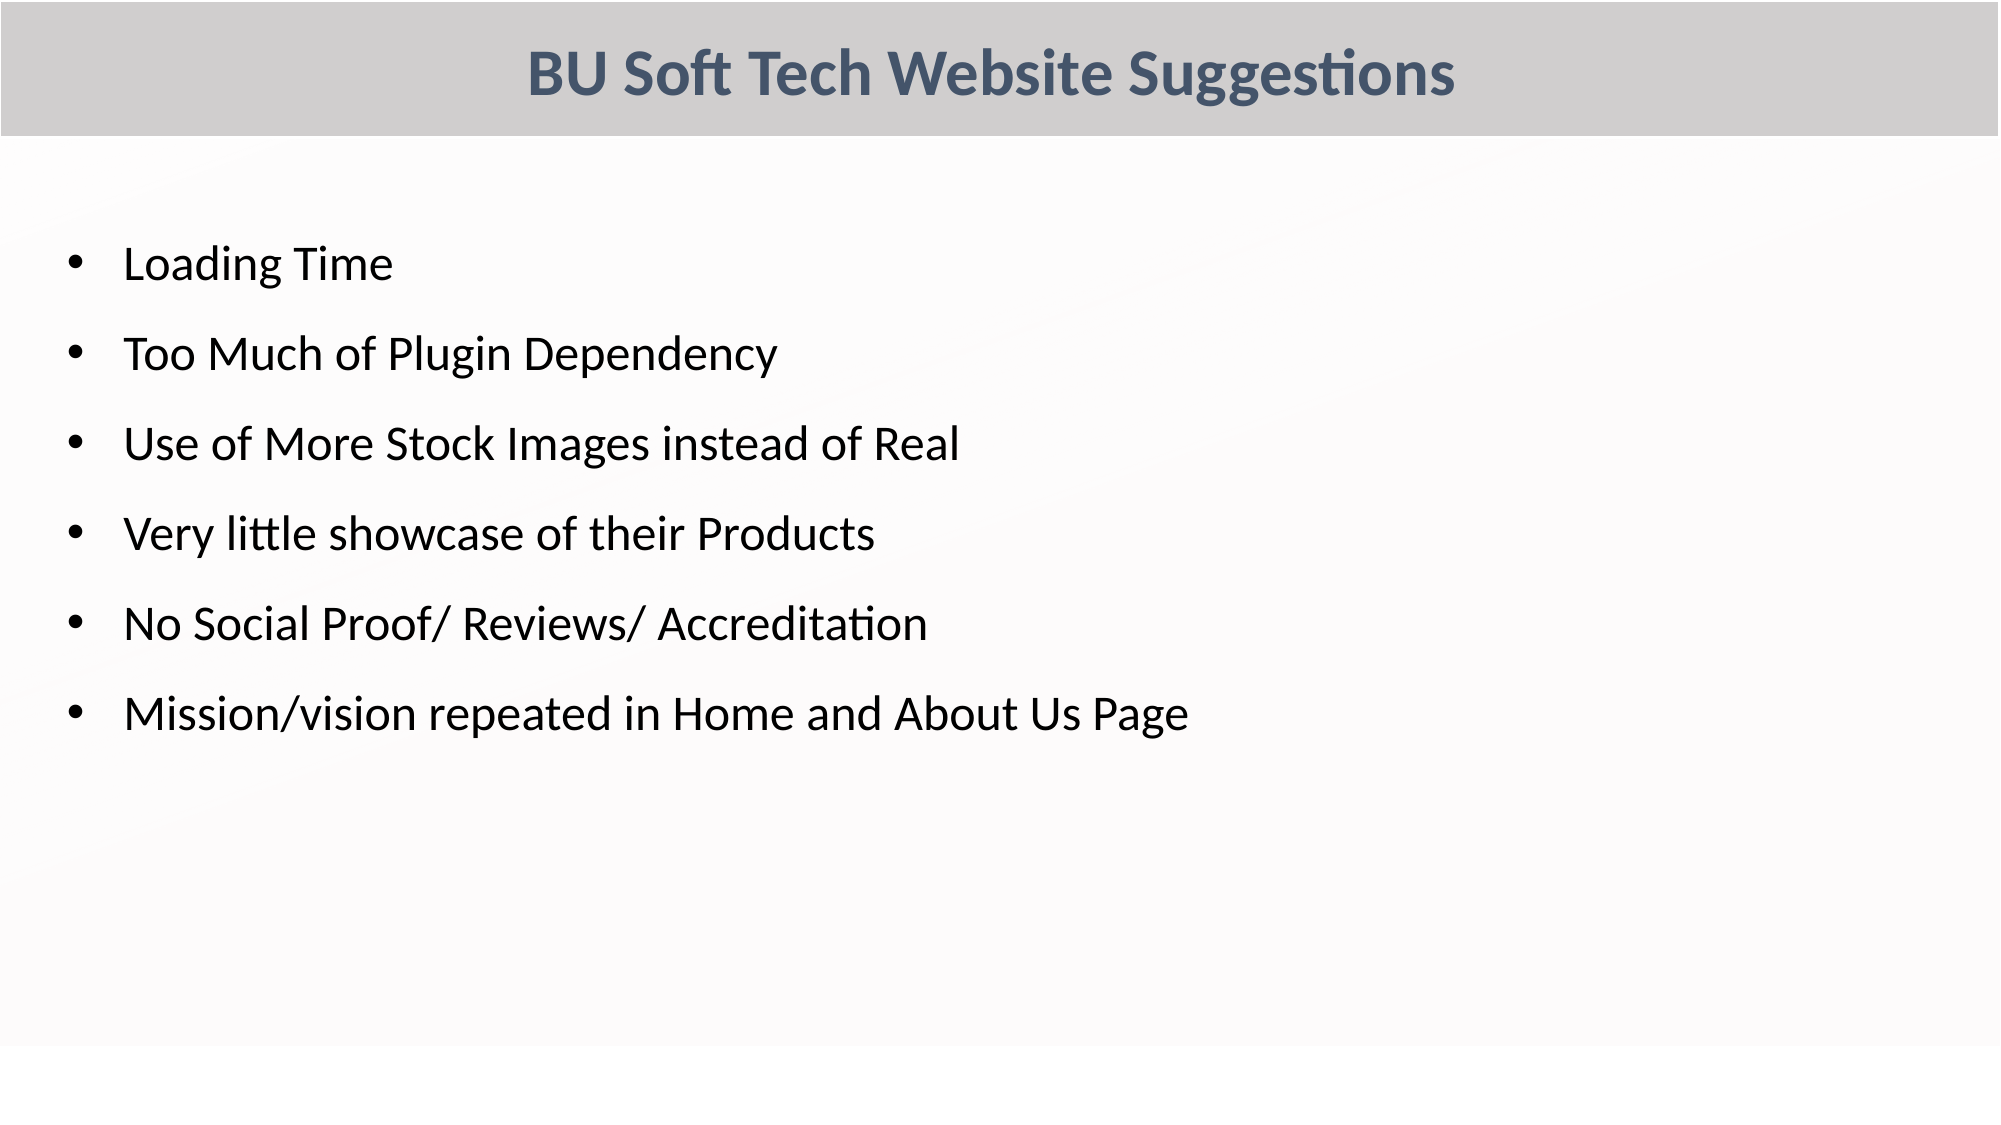

BU Soft Tech Website Suggestions

Loading Time
Too Much of Plugin Dependency
Use of More Stock Images instead of Real
Very little showcase of their Products
No Social Proof/ Reviews/ Accreditation
Mission/vision repeated in Home and About Us Page